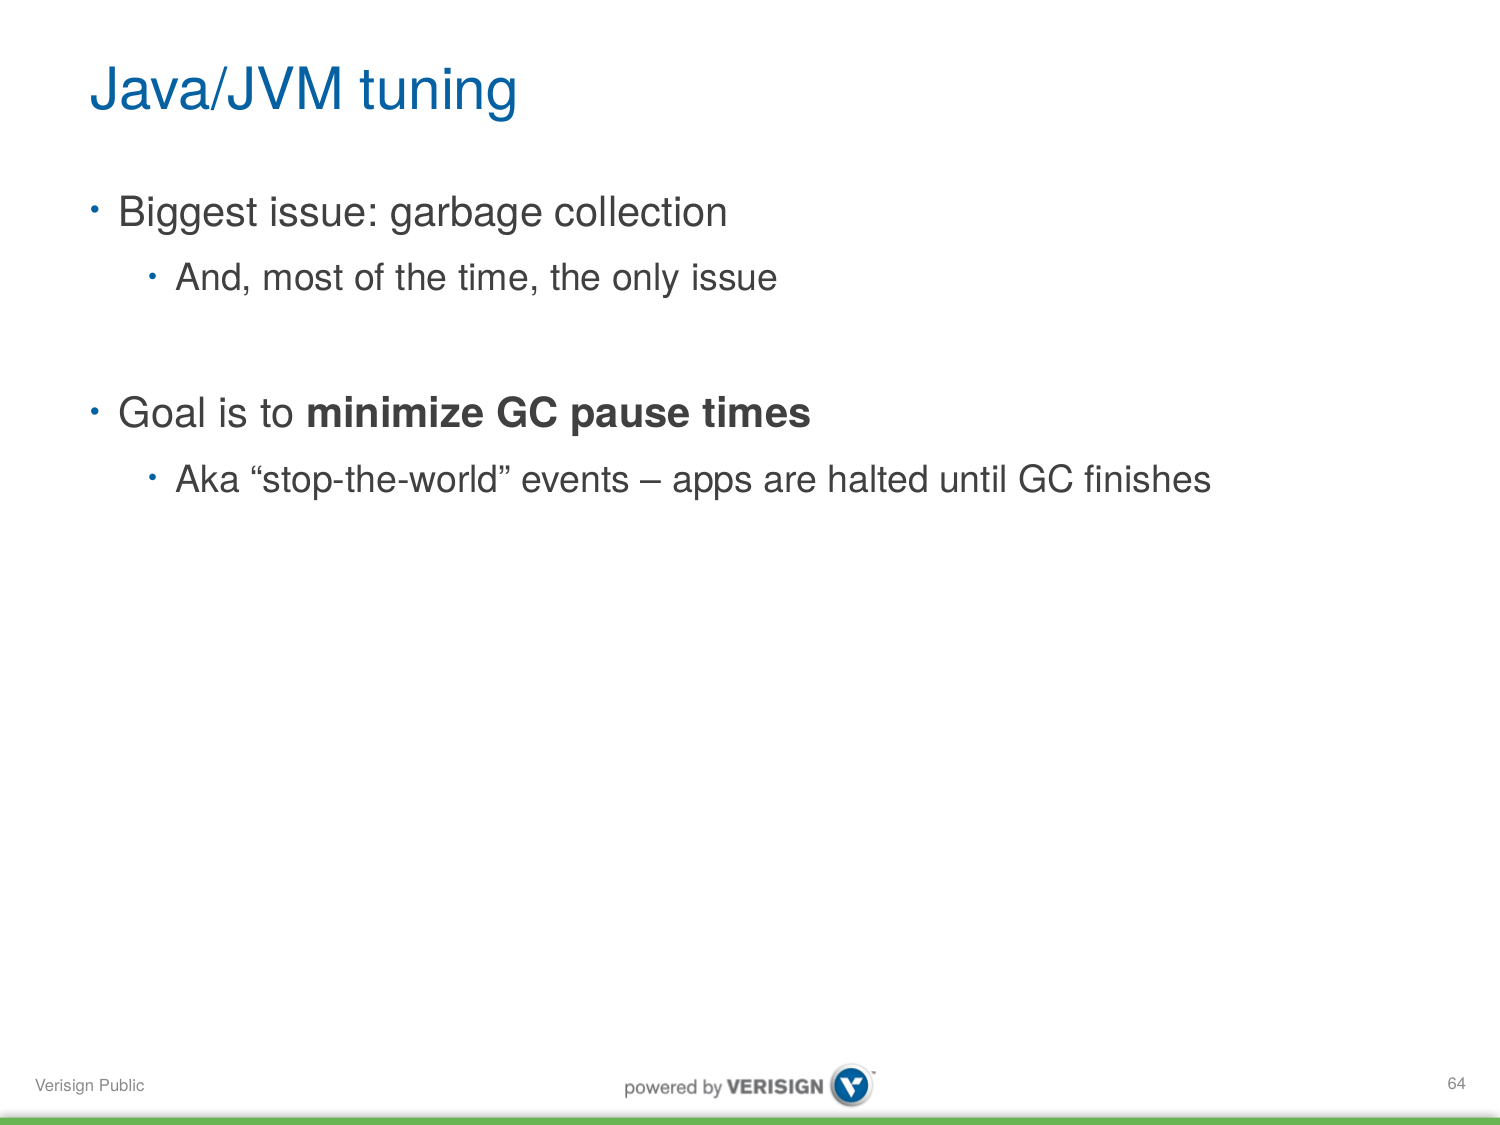

# Java/JVM tuning
Biggest issue: garbage collection
And, most of the time, the only issue

Goal is to minimize GC pause times
Aka “stop-the-world” events – apps are halted until GC finishes
64